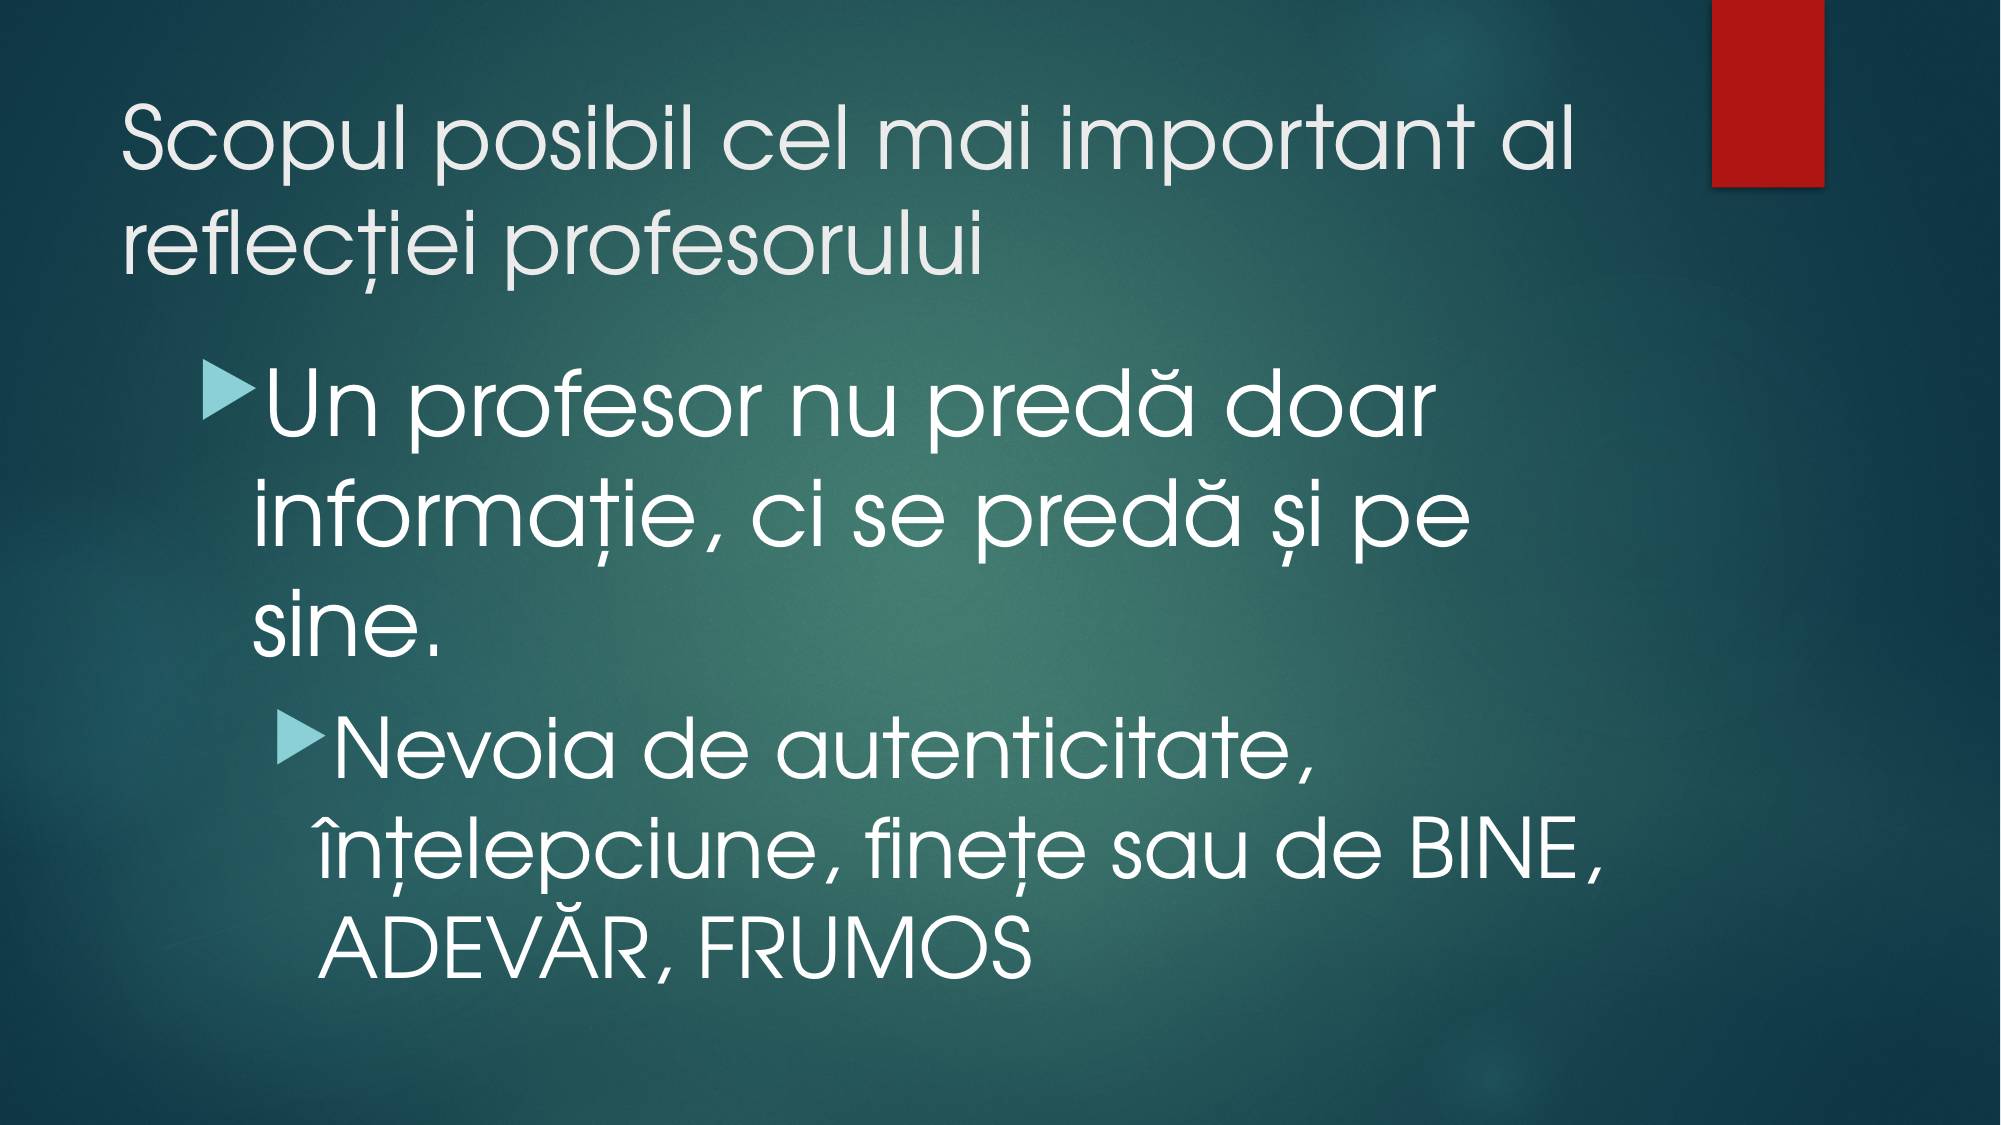

# Scopul posibil cel mai important al reflecţiei profesorului
Un profesor nu predă doar informaţie, ci se predă şi pe sine.
Nevoia de autenticitate, înţelepciune, fineţe sau de BINE, ADEVĂR, FRUMOS